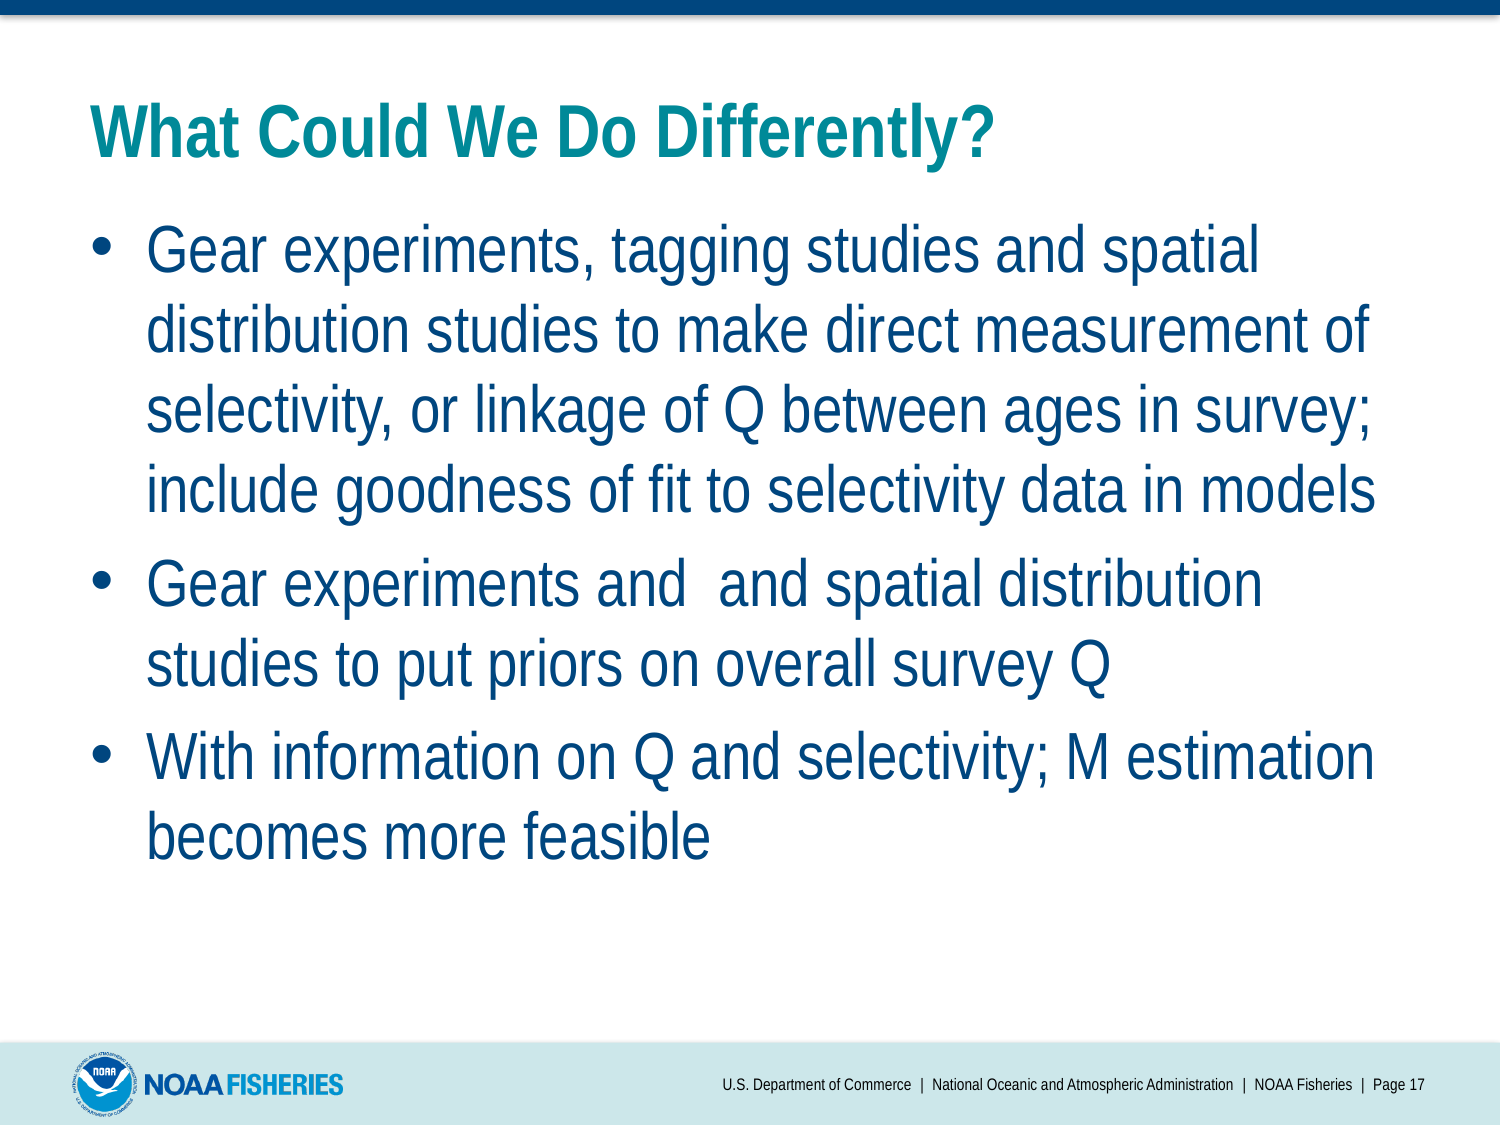

# What Could We Do Differently?
Gear experiments, tagging studies and spatial distribution studies to make direct measurement of selectivity, or linkage of Q between ages in survey; include goodness of fit to selectivity data in models
Gear experiments and  and spatial distribution studies to put priors on overall survey Q
With information on Q and selectivity; M estimation becomes more feasible

U.S. Department of Commerce | National Oceanic and Atmospheric Administration | NOAA Fisheries | Page 17